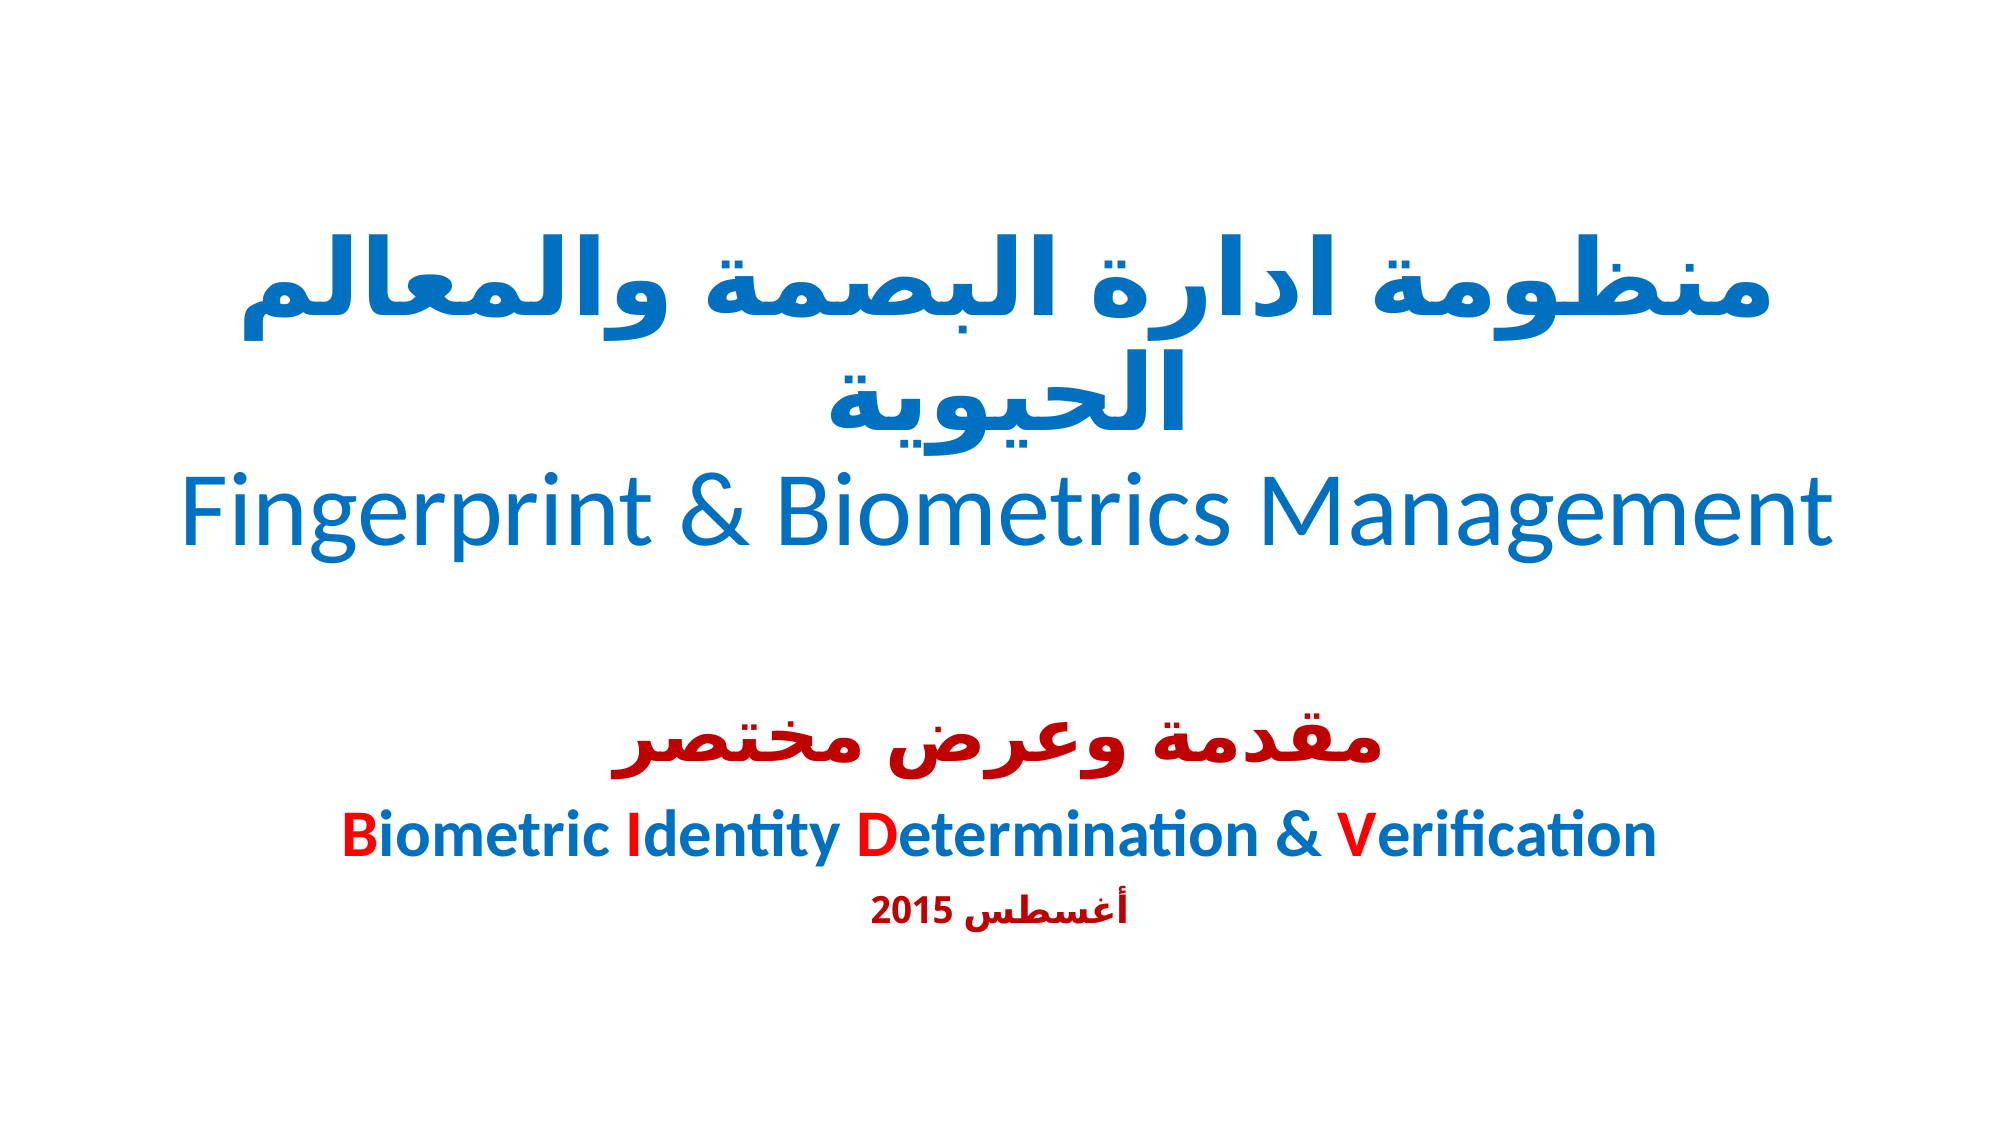

# منظومة ادارة البصمة والمعالم الحيوية Fingerprint & Biometrics Management
مقدمة وعرض مختصر
Biometric Identity Determination & Verification
أغسطس 2015